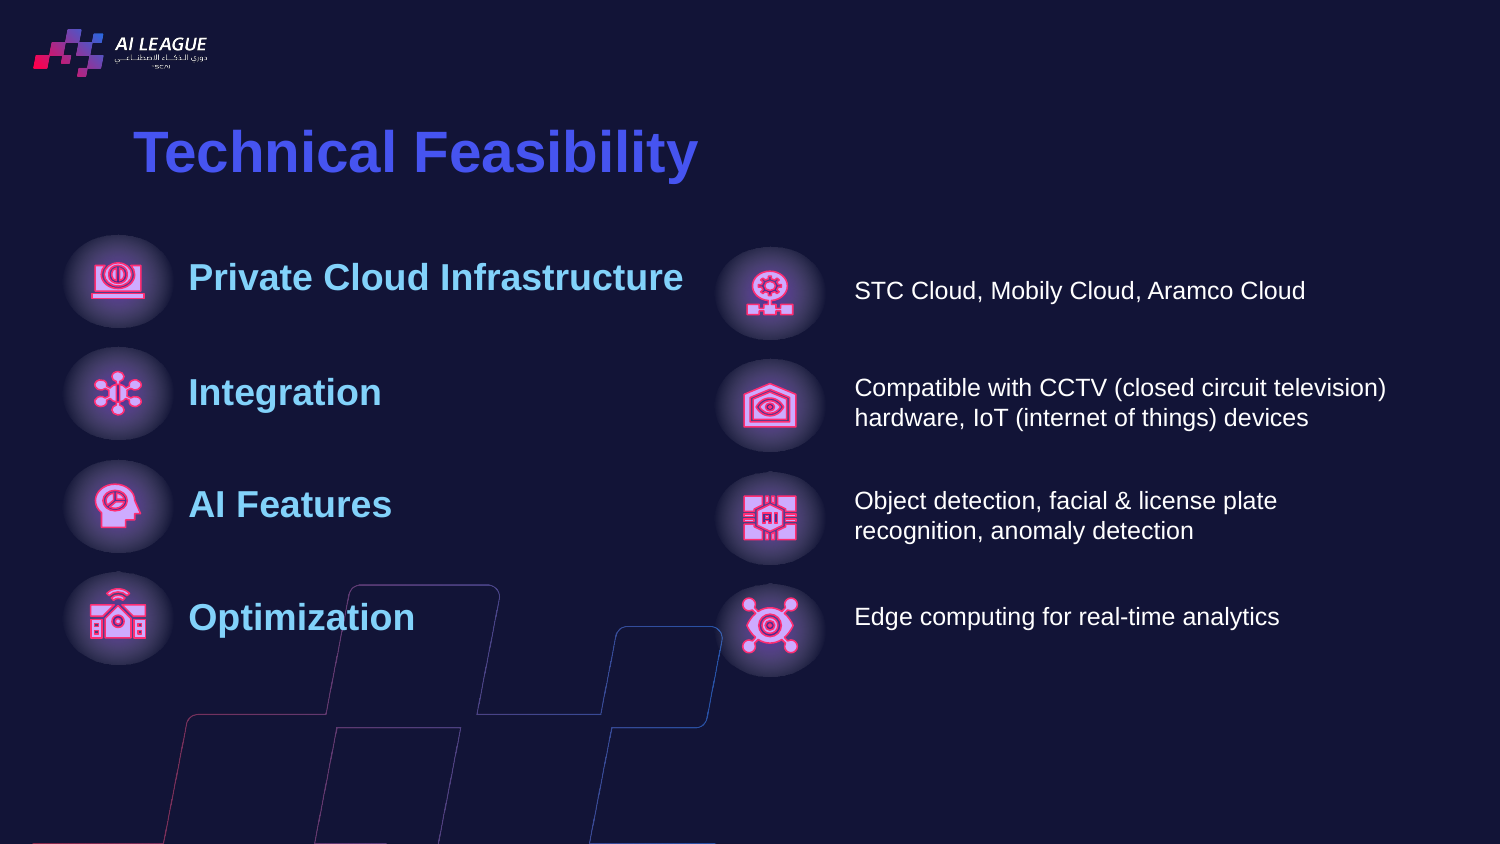

Technical Feasibility

Private Cloud Infrastructure
STC Cloud, Mobily Cloud, Aramco Cloud

Compatible with CCTV (closed circuit television) hardware, IoT (internet of things) devices
Integration

Object detection, facial & license plate recognition, anomaly detection
AI Features

Edge computing for real-time analytics

Optimization